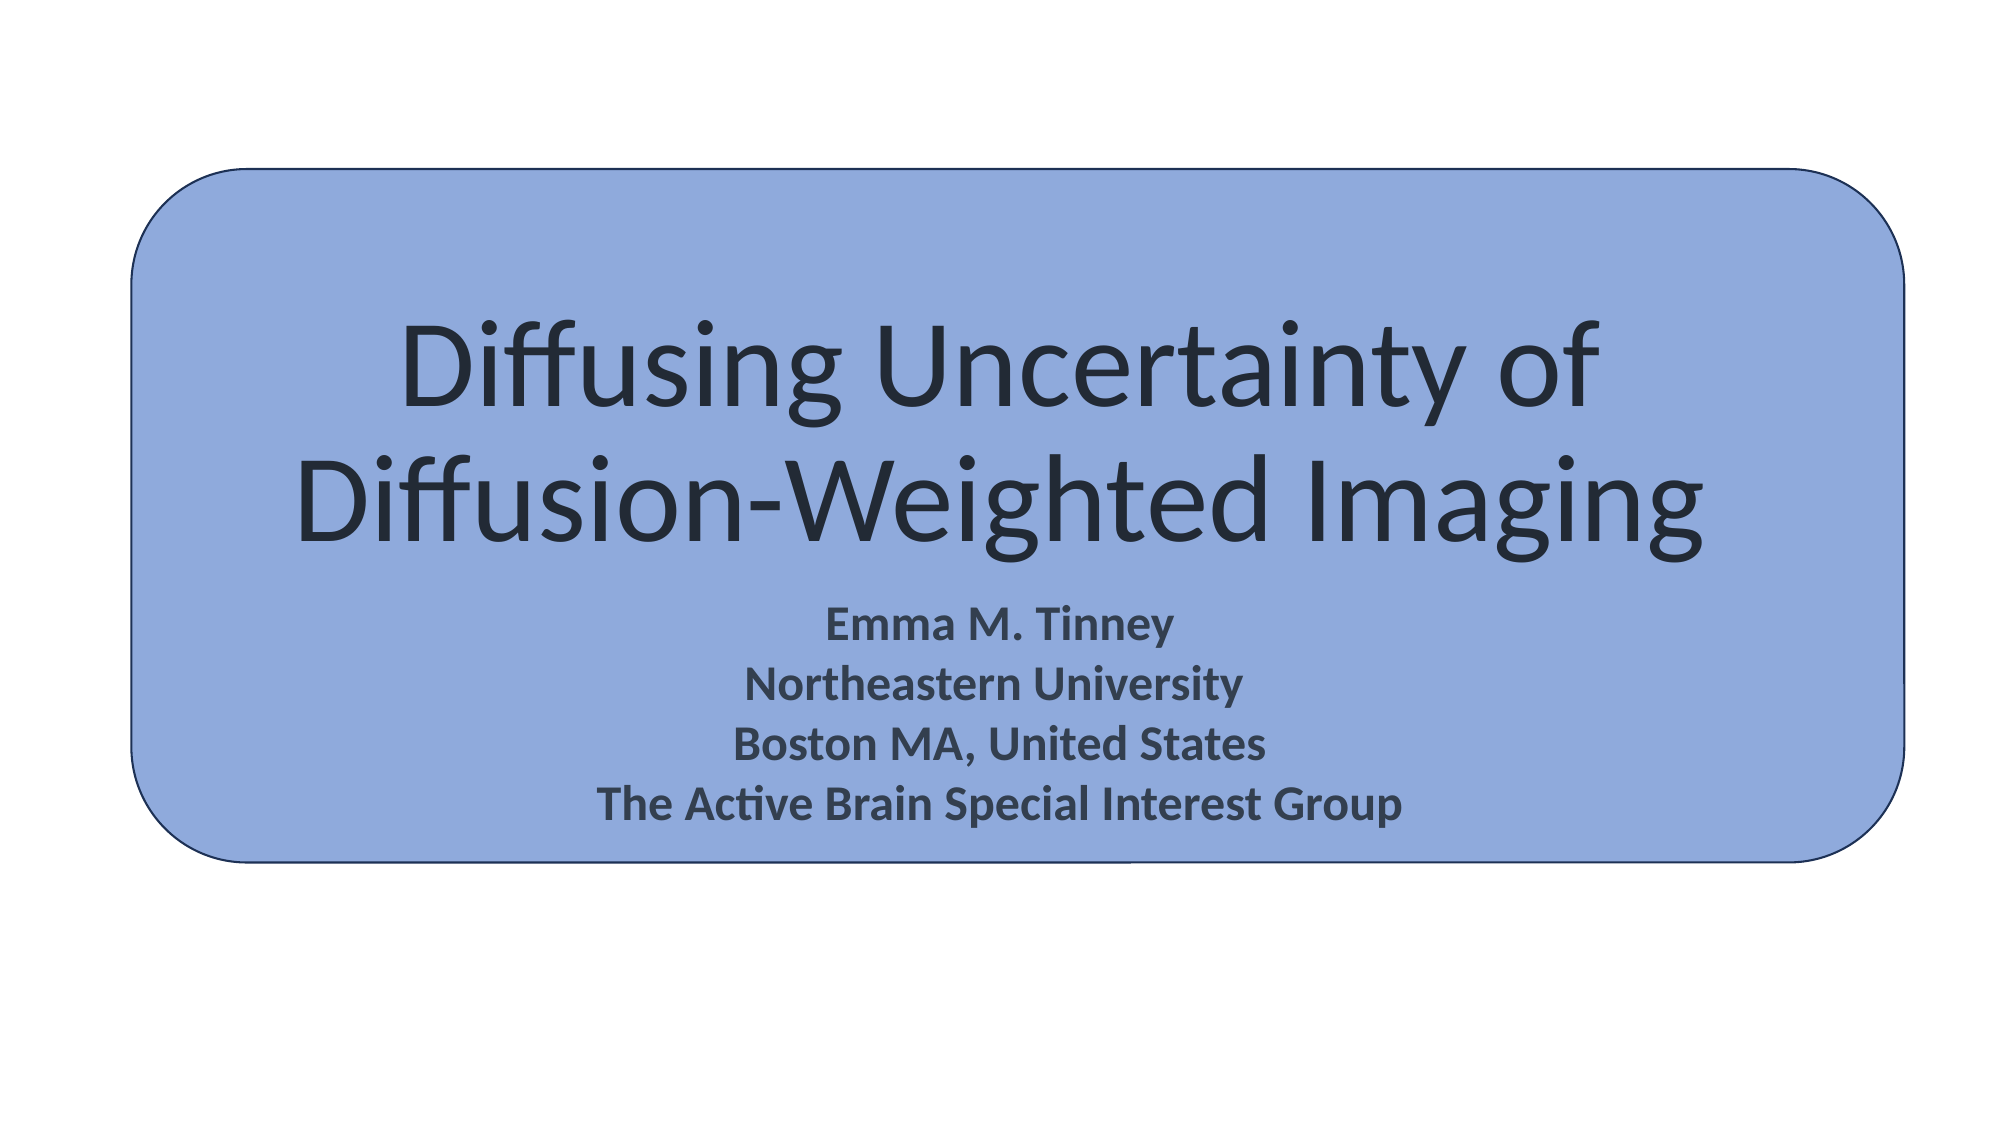

# Diffusing Uncertainty of Diffusion-Weighted Imaging
Emma M. Tinney
Northeastern University
Boston MA, United States
The Active Brain Special Interest Group